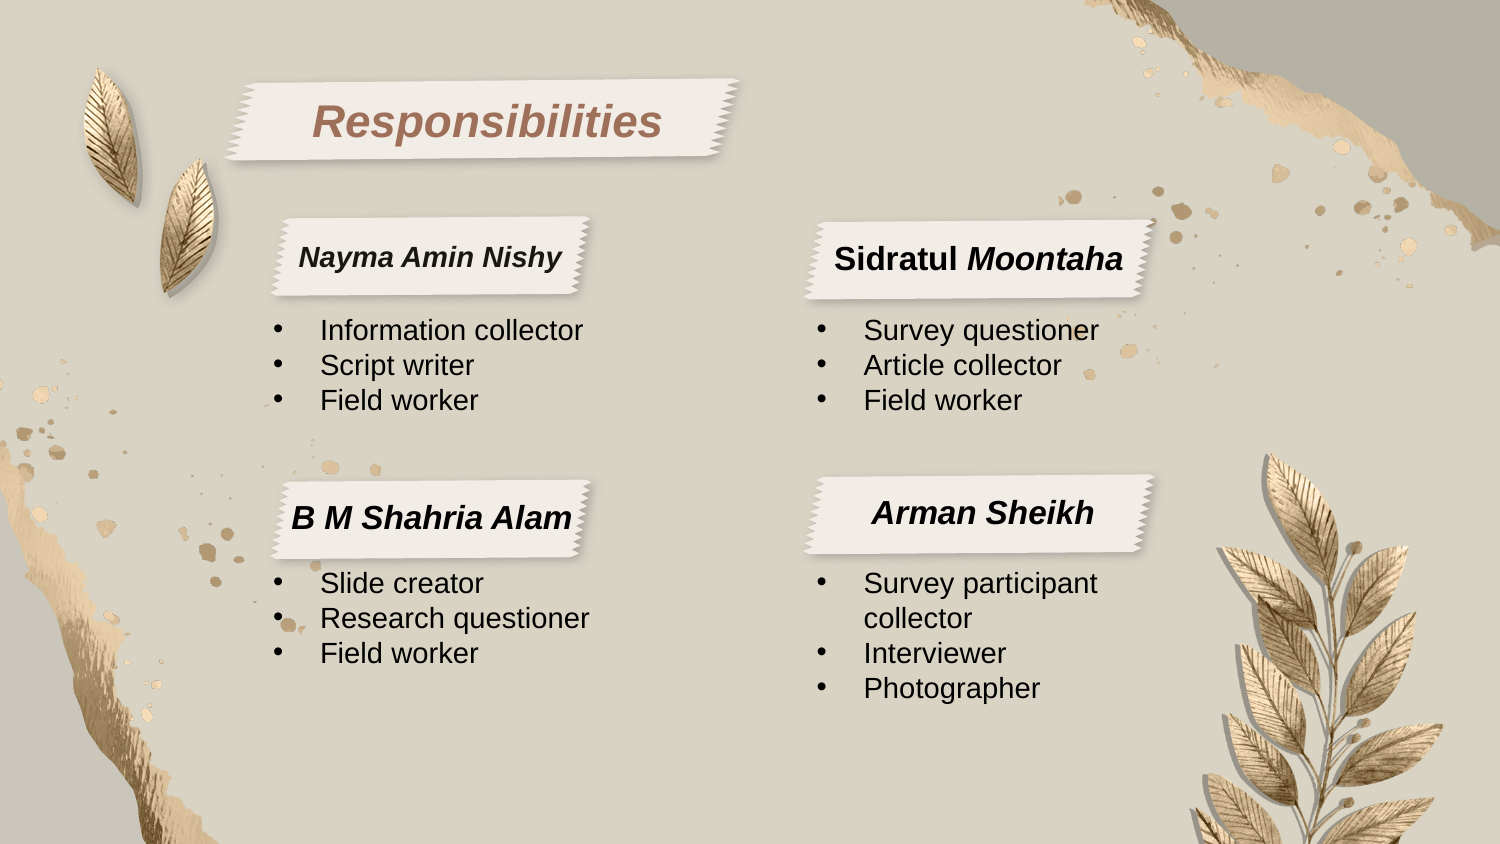

# Responsibilities

Nayma Amin Nishy
Sidratul Moontaha

Information collector
Script writer
Field worker
Survey questioner
Article collector
Field worker

Arman Sheikh

B M Shahria Alam

Slide creator
Research questioner
Field worker
Survey participant collector
Interviewer
Photographer